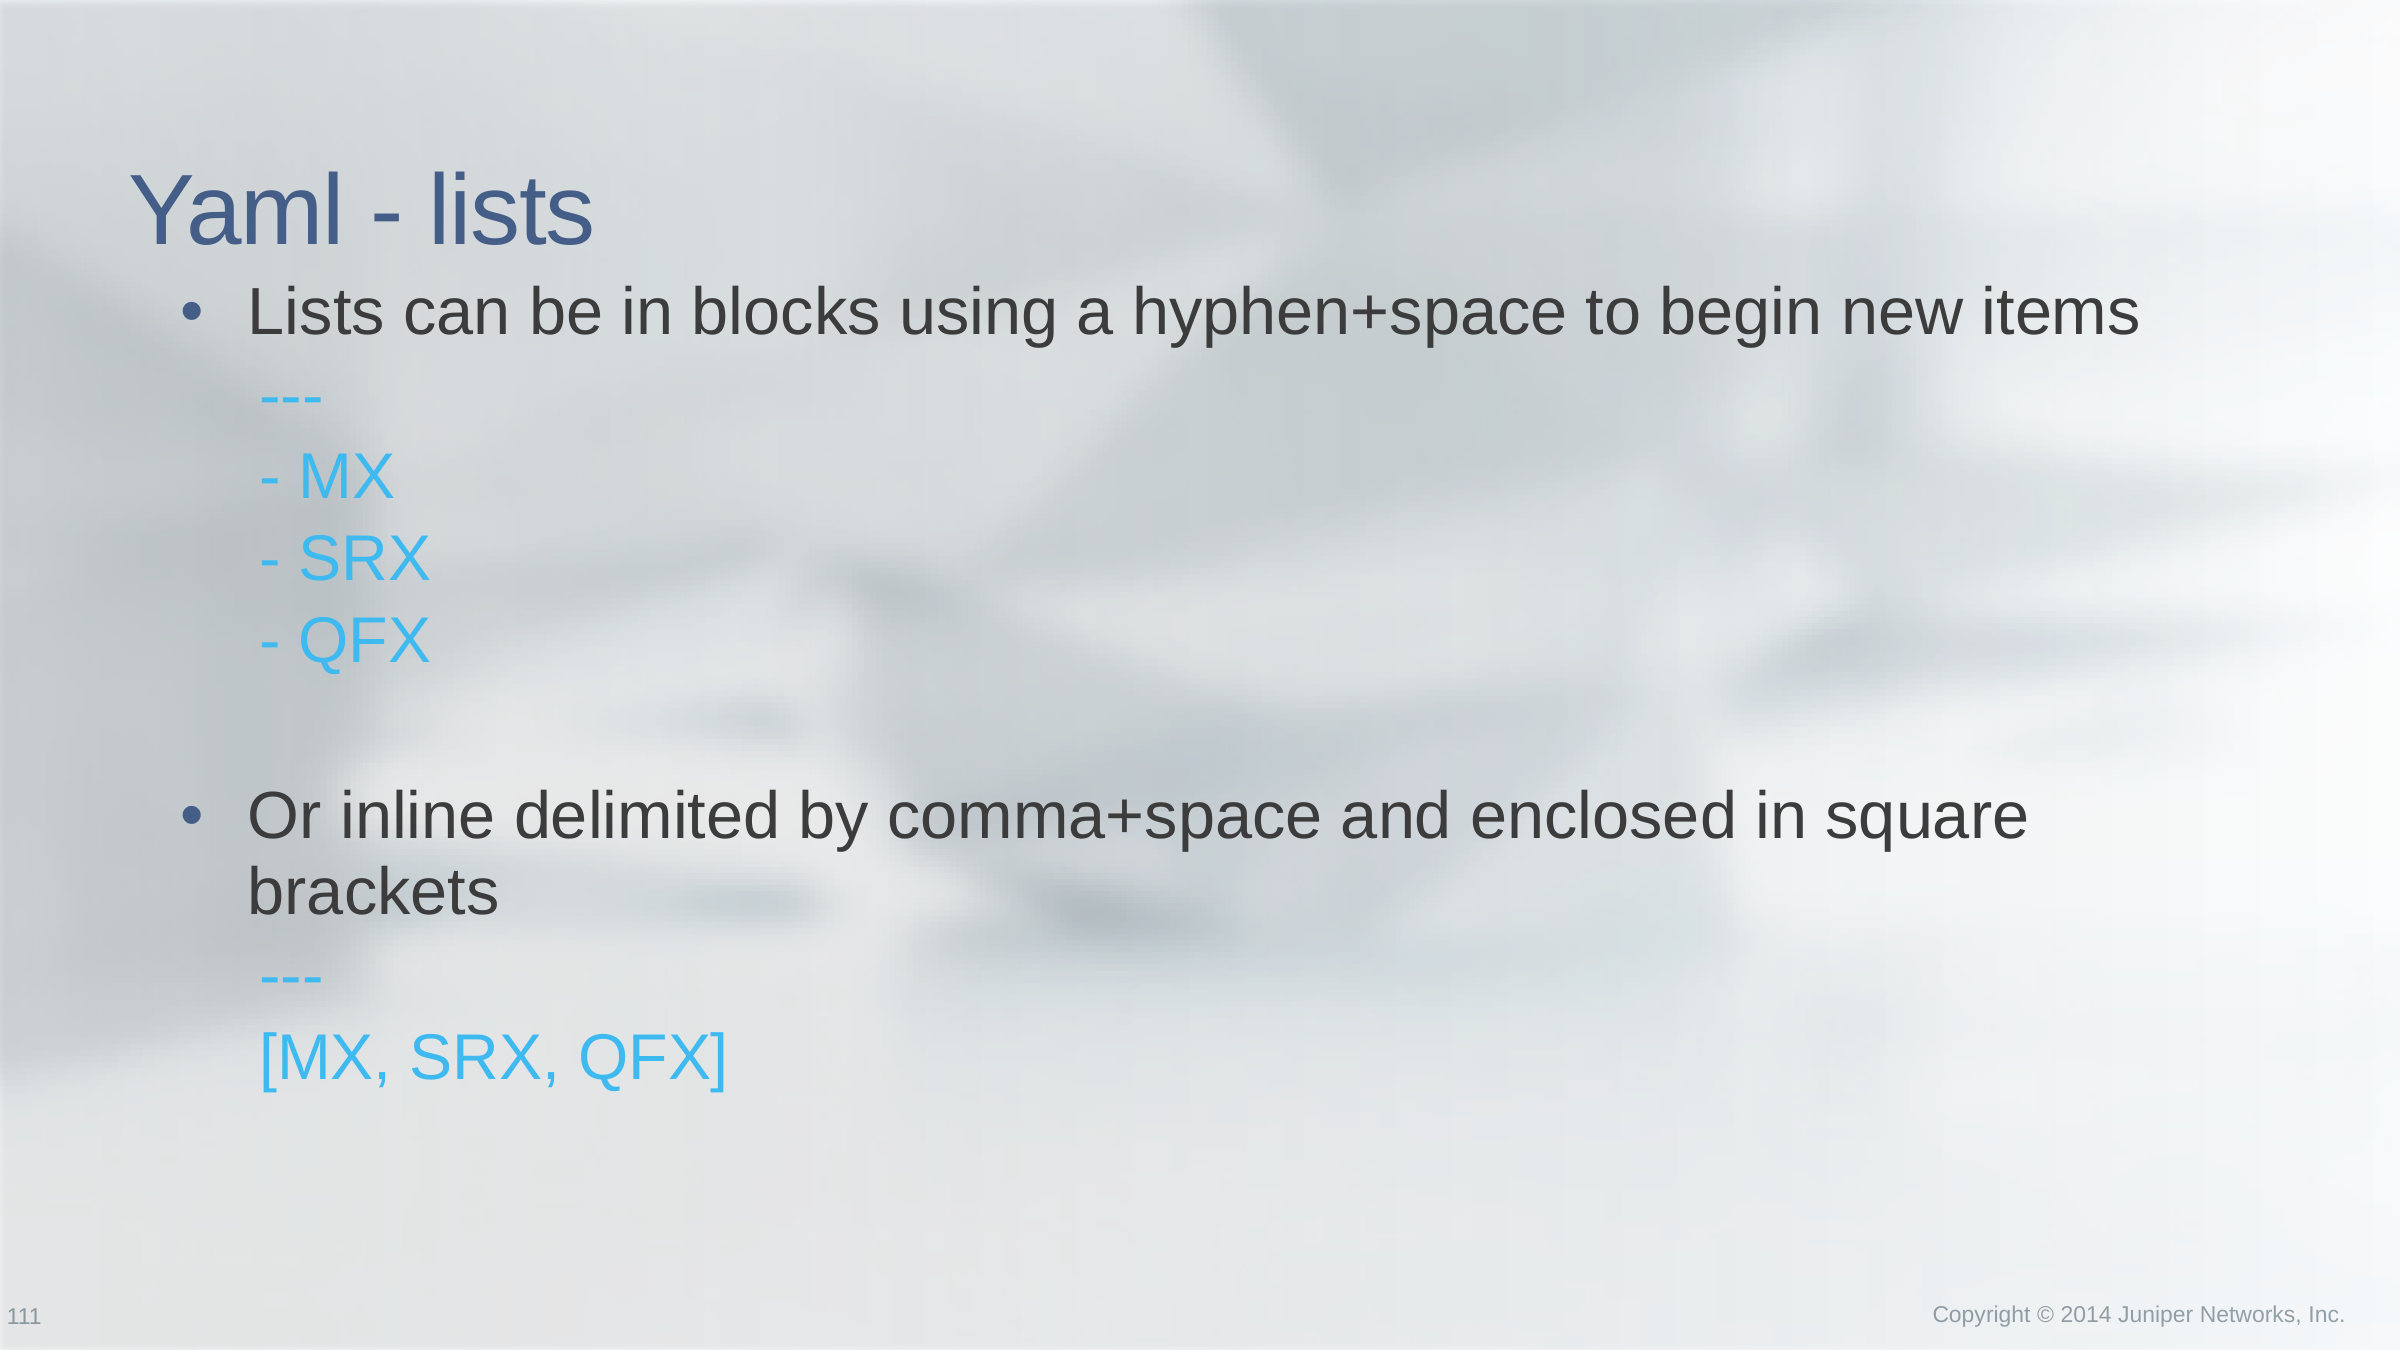

# Yaml - lists
Lists can be in blocks using a hyphen+space to begin new items
---
- MX
- SRX
- QFX

Or inline delimited by comma+space and enclosed in square brackets
---
[MX, SRX, QFX]